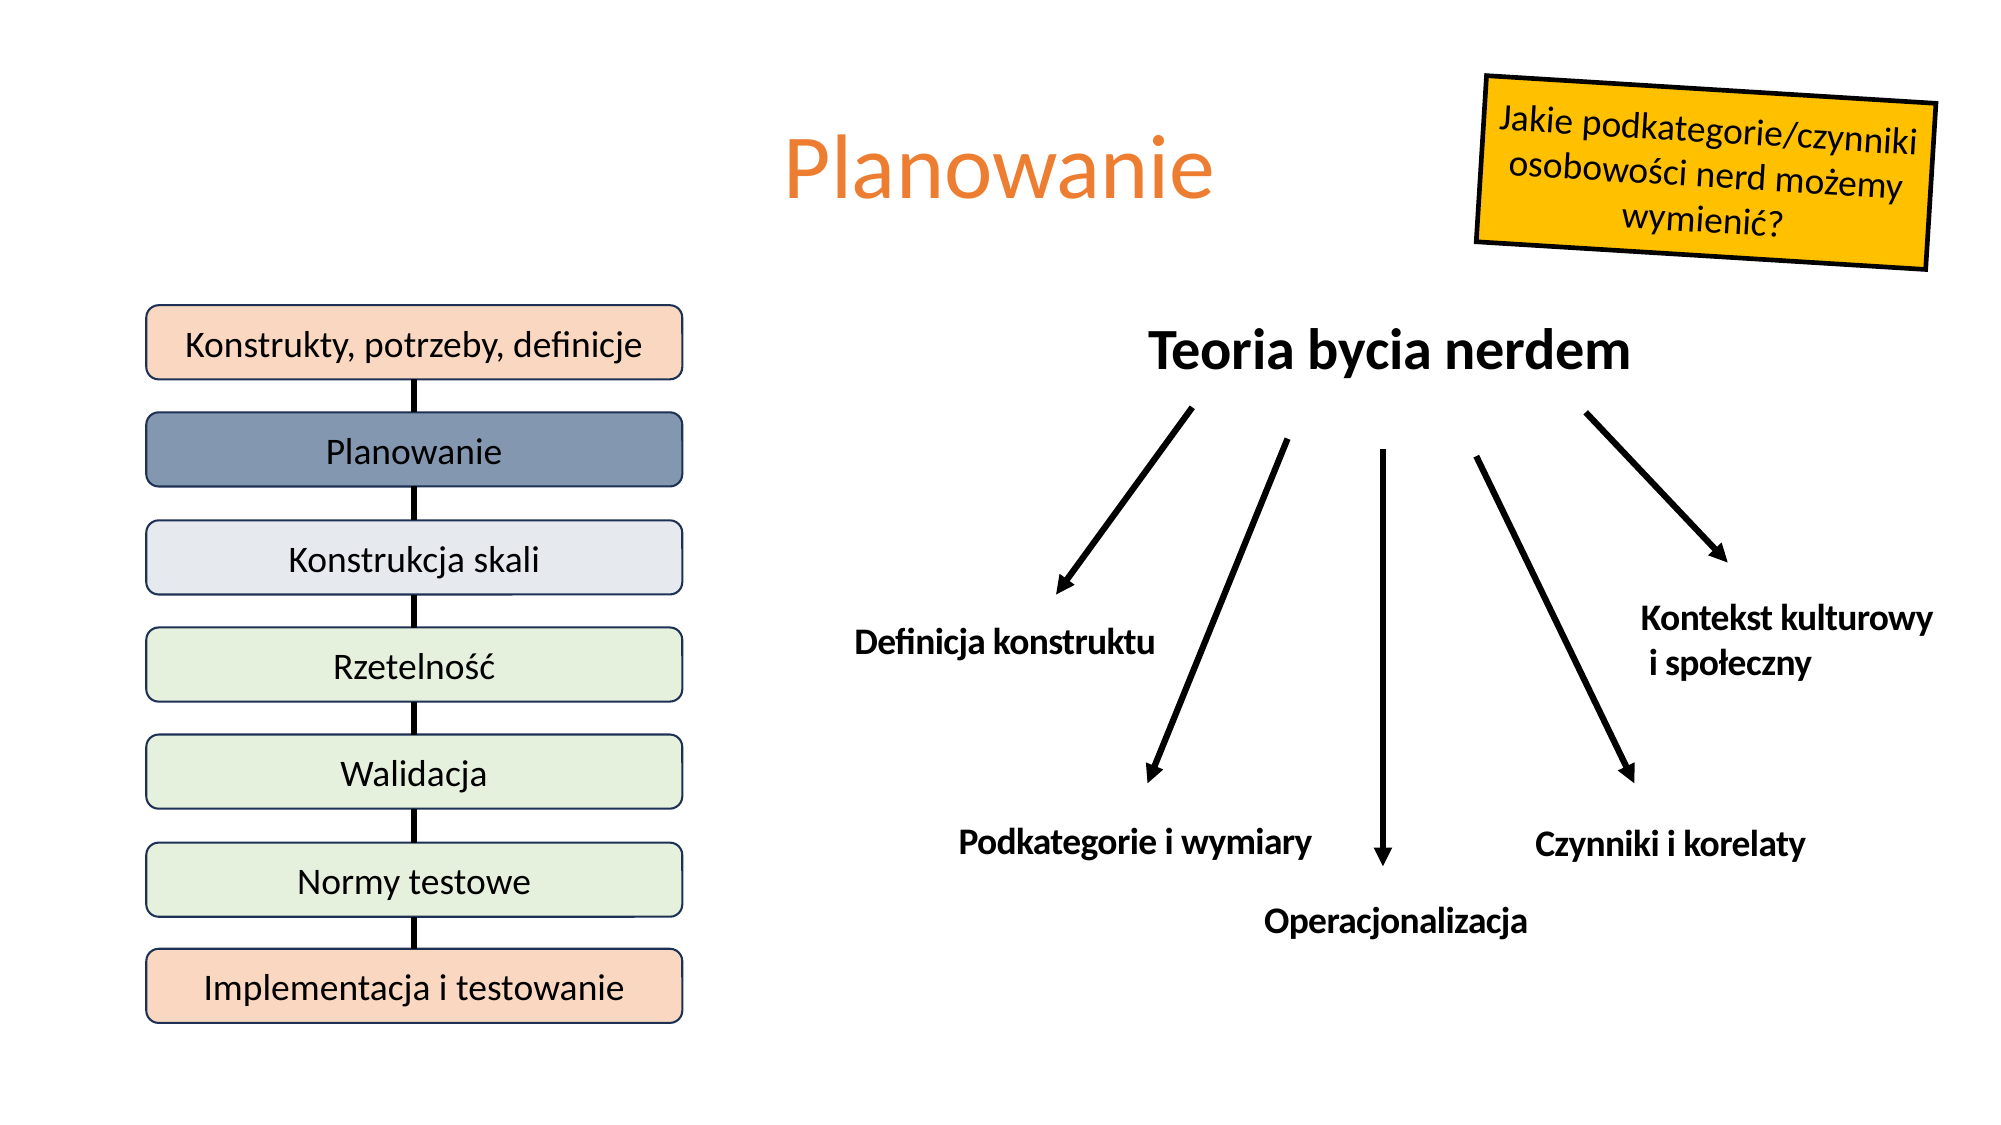

# Planowanie
Jakie podkategorie/czynniki osobowości nerd możemy wymienić?
Konstrukty, potrzeby, definicje
Teoria bycia nerdem
Planowanie
Konstrukcja skali
Kontekst kulturowy
 i społeczny
Definicja konstruktu
Rzetelność
Walidacja
Podkategorie i wymiary
Czynniki i korelaty
Normy testowe
Operacjonalizacja
Implementacja i testowanie